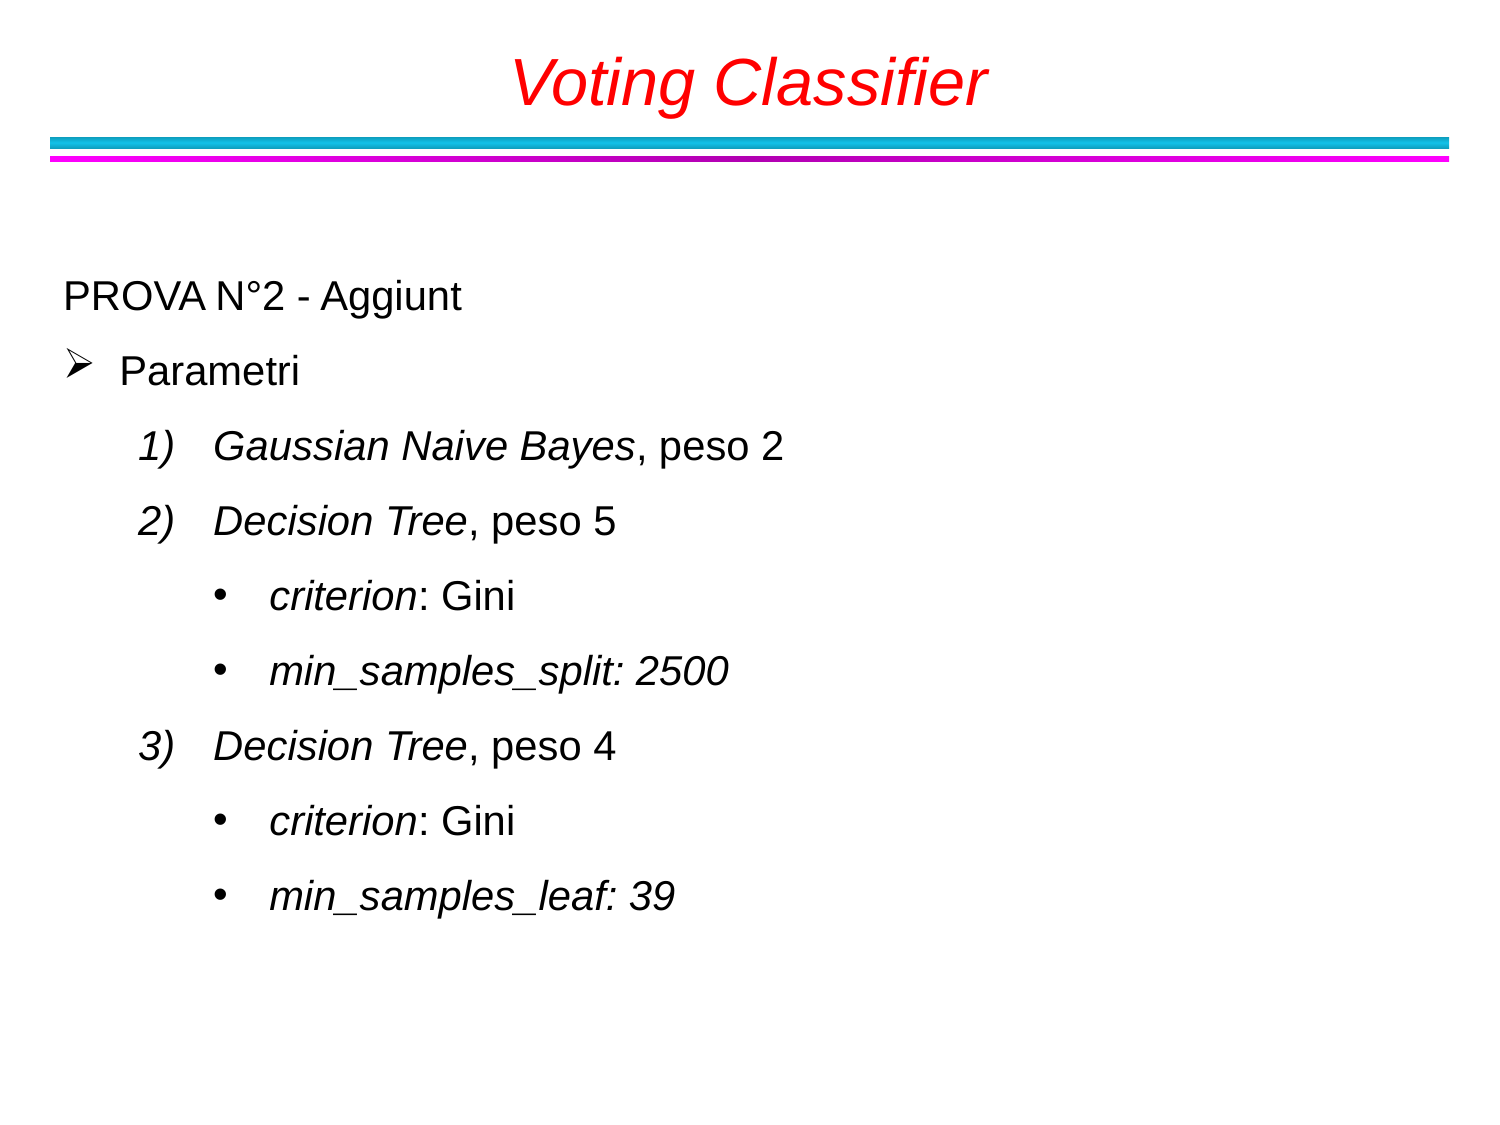

Voting Classifier
PROVA N°2 - Aggiunt
Parametri
Gaussian Naive Bayes, peso 2
Decision Tree, peso 5
criterion: Gini
min_samples_split: 2500
Decision Tree, peso 4
criterion: Gini
min_samples_leaf: 39